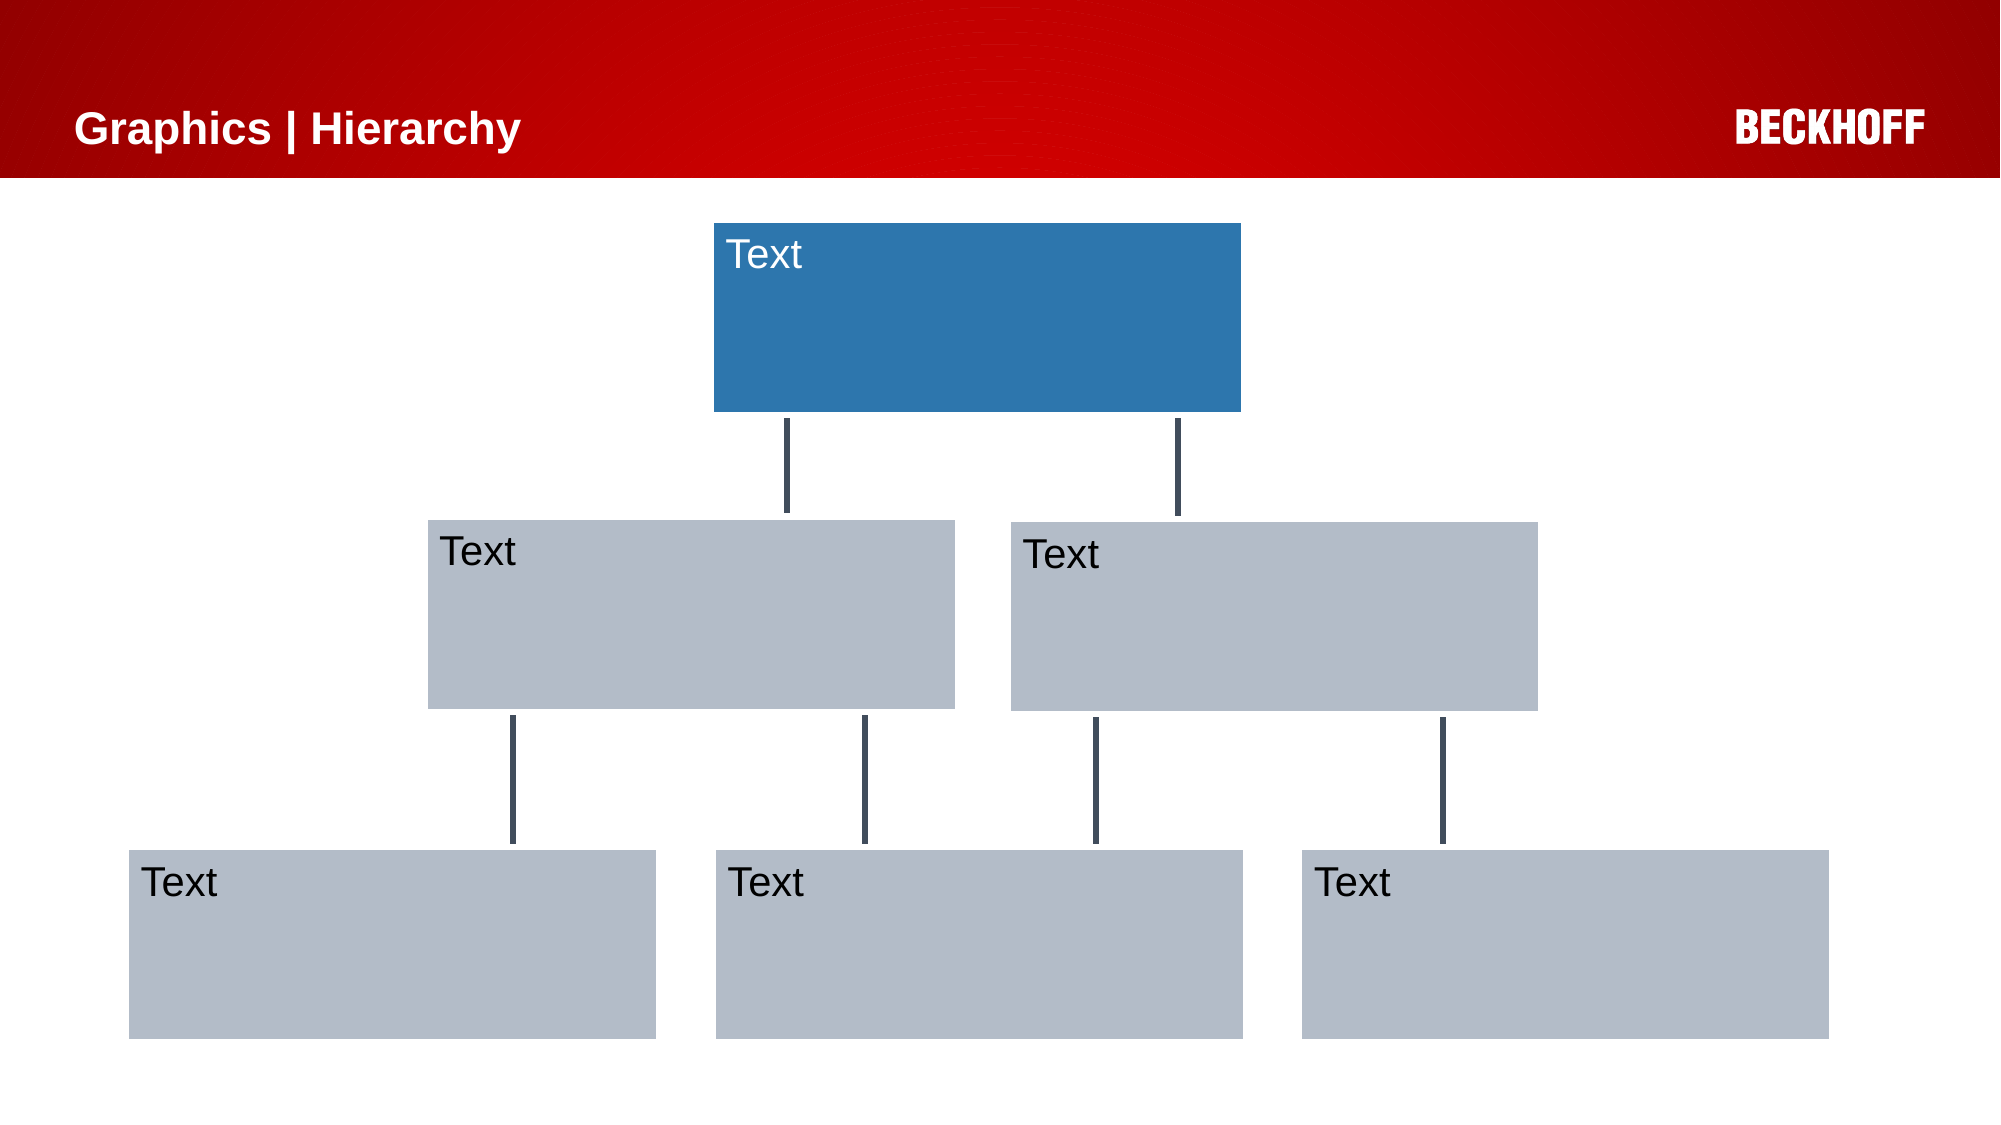

# Graphics | Hierarchy
Text
Text
Text
Text
Text
Text